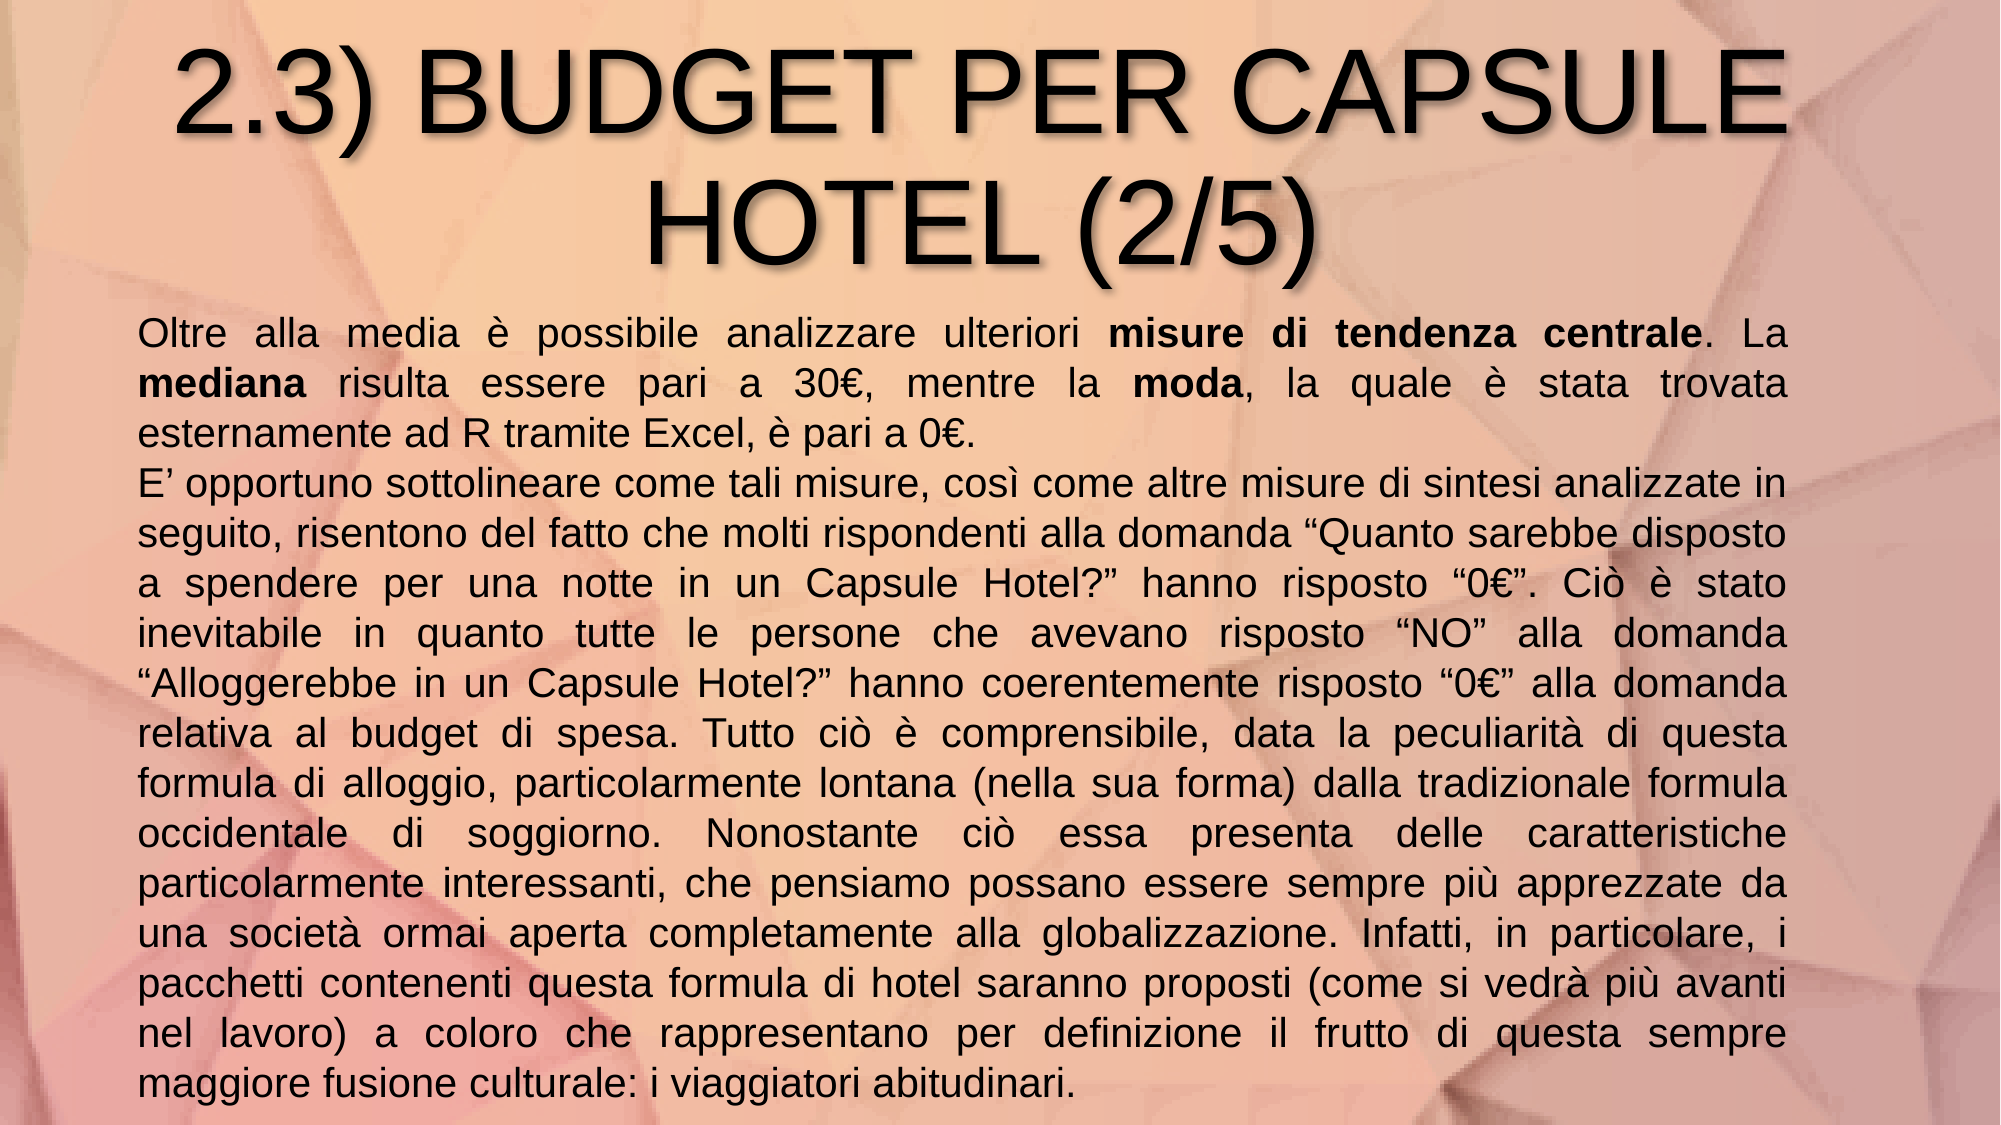

# 2.3) BUDGET PER CAPSULE HOTEL (2/5)
Oltre alla media è possibile analizzare ulteriori misure di tendenza centrale. La mediana risulta essere pari a 30€, mentre la moda, la quale è stata trovata esternamente ad R tramite Excel, è pari a 0€.
E’ opportuno sottolineare come tali misure, così come altre misure di sintesi analizzate in seguito, risentono del fatto che molti rispondenti alla domanda “Quanto sarebbe disposto a spendere per una notte in un Capsule Hotel?” hanno risposto “0€”. Ciò è stato inevitabile in quanto tutte le persone che avevano risposto “NO” alla domanda “Alloggerebbe in un Capsule Hotel?” hanno coerentemente risposto “0€” alla domanda relativa al budget di spesa. Tutto ciò è comprensibile, data la peculiarità di questa formula di alloggio, particolarmente lontana (nella sua forma) dalla tradizionale formula occidentale di soggiorno. Nonostante ciò essa presenta delle caratteristiche particolarmente interessanti, che pensiamo possano essere sempre più apprezzate da una società ormai aperta completamente alla globalizzazione. Infatti, in particolare, i pacchetti contenenti questa formula di hotel saranno proposti (come si vedrà più avanti nel lavoro) a coloro che rappresentano per definizione il frutto di questa sempre maggiore fusione culturale: i viaggiatori abitudinari.